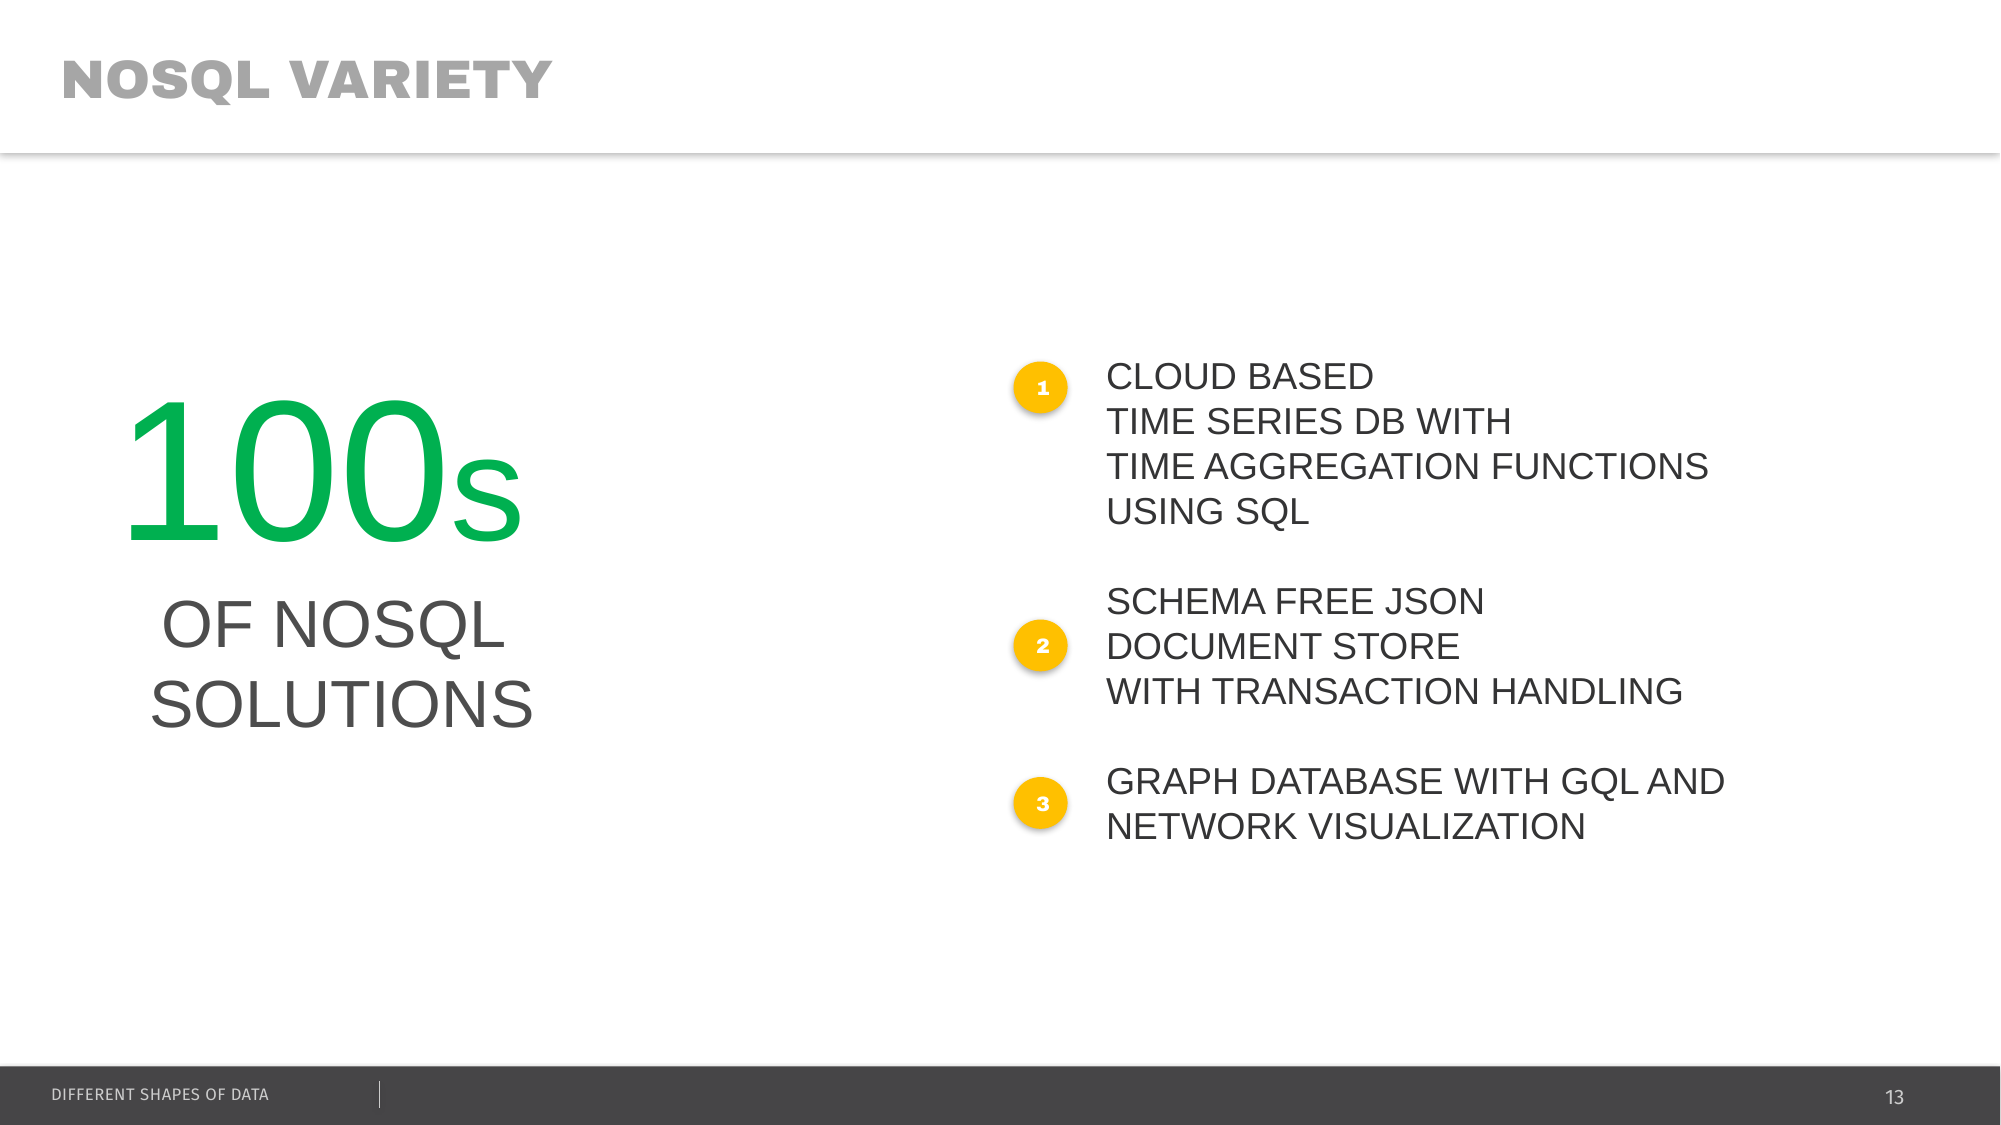

NOSQL VARIETY
100s
OF NOSQL
SOLUTIONS

CLOUD BASED
TIME SERIES DB WITH
TIME AGGREGATION FUNCTIONS
USING SQL

SCHEMA FREE JSON
DOCUMENT STORE
WITH TRANSACTION HANDLING

GRAPH DATABASE WITH GQL AND
NETWORK VISUALIZATION
1
2
3